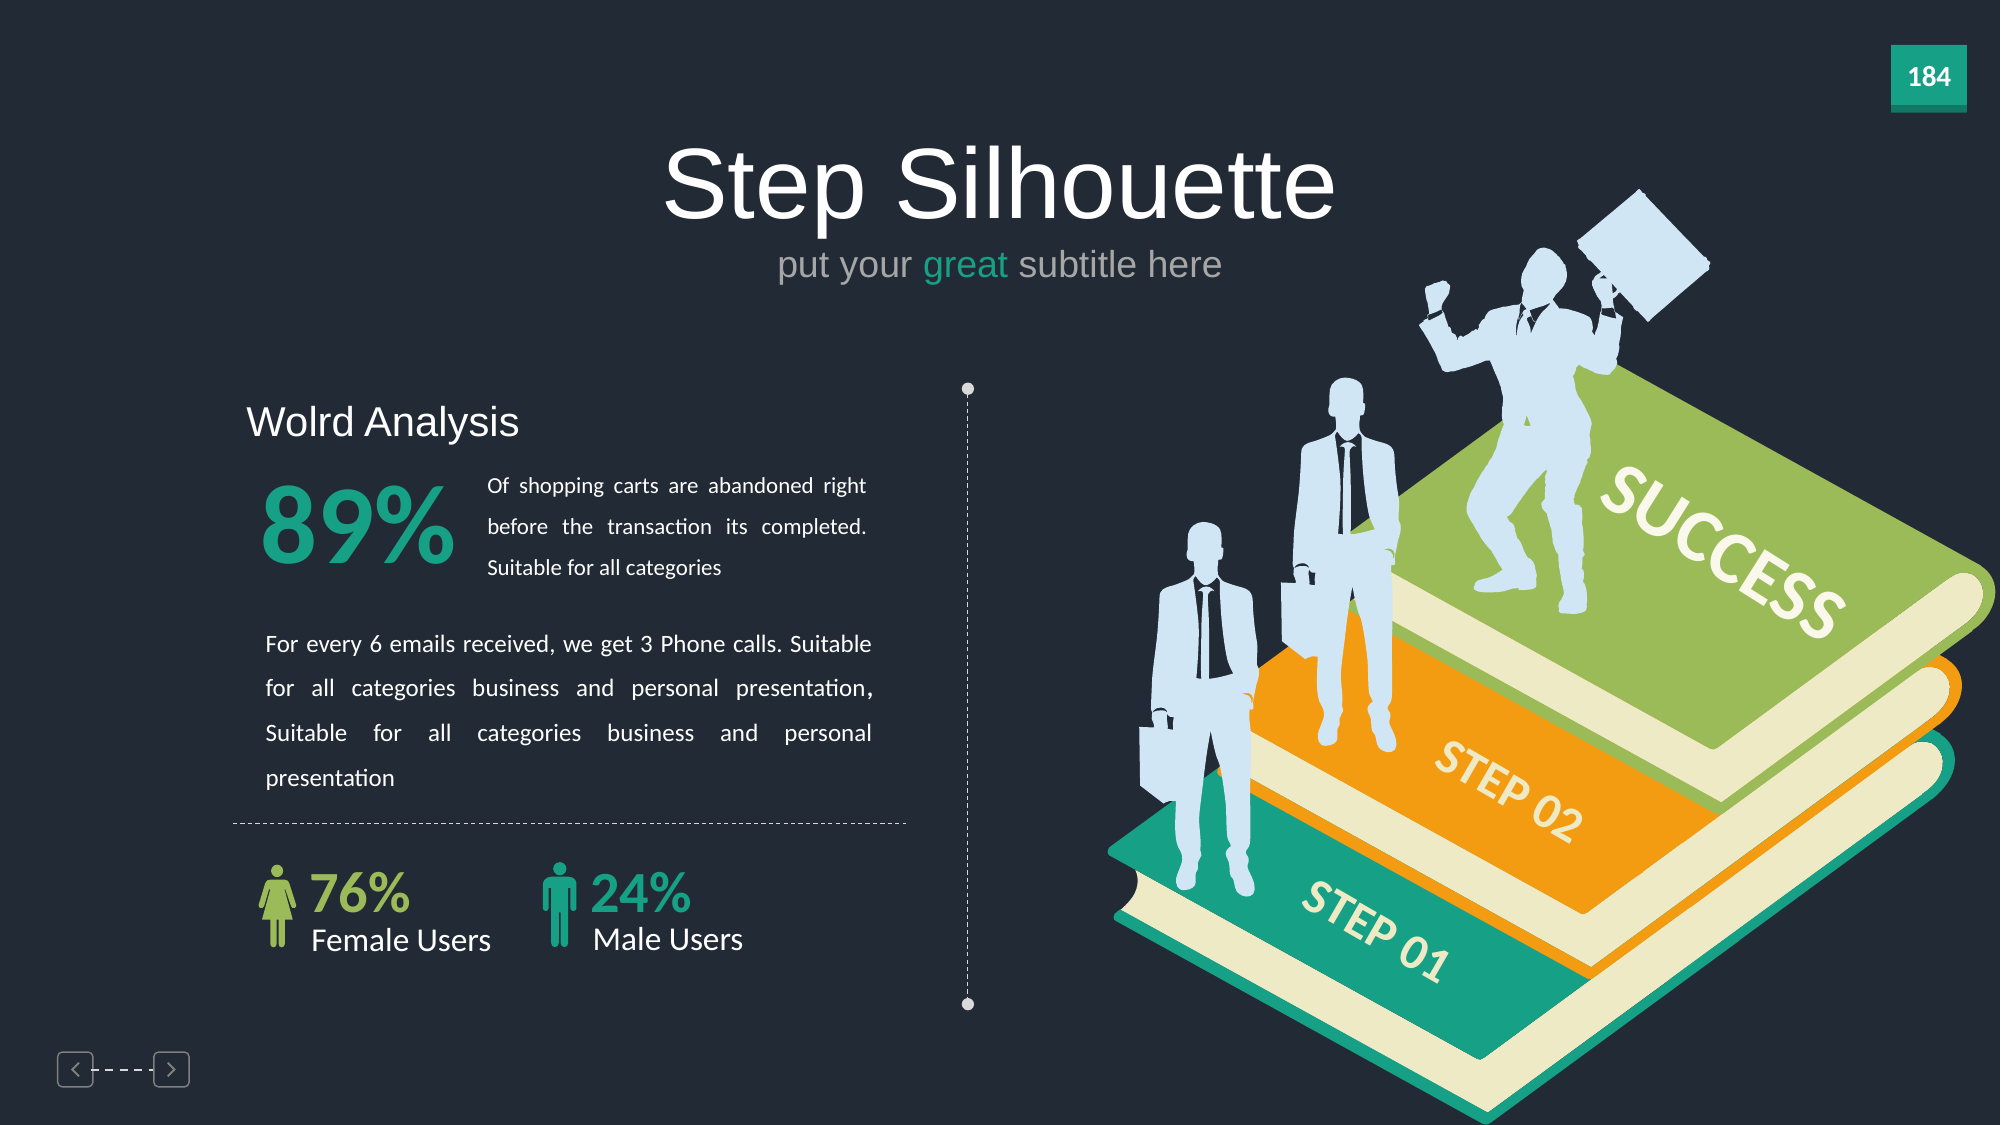

Step Silhouette

put your great subtitle here

Wolrd Analysis
89%

Of shopping carts are abandoned right before the transaction its completed. Suitable for all categories
SUCCESS

For every 6 emails received, we get 3 Phone calls. Suitable for all categories business and personal presentation, Suitable for all categories business and personal presentation
STEP 02
24%

Male Users
76%

Female Users
STEP 01